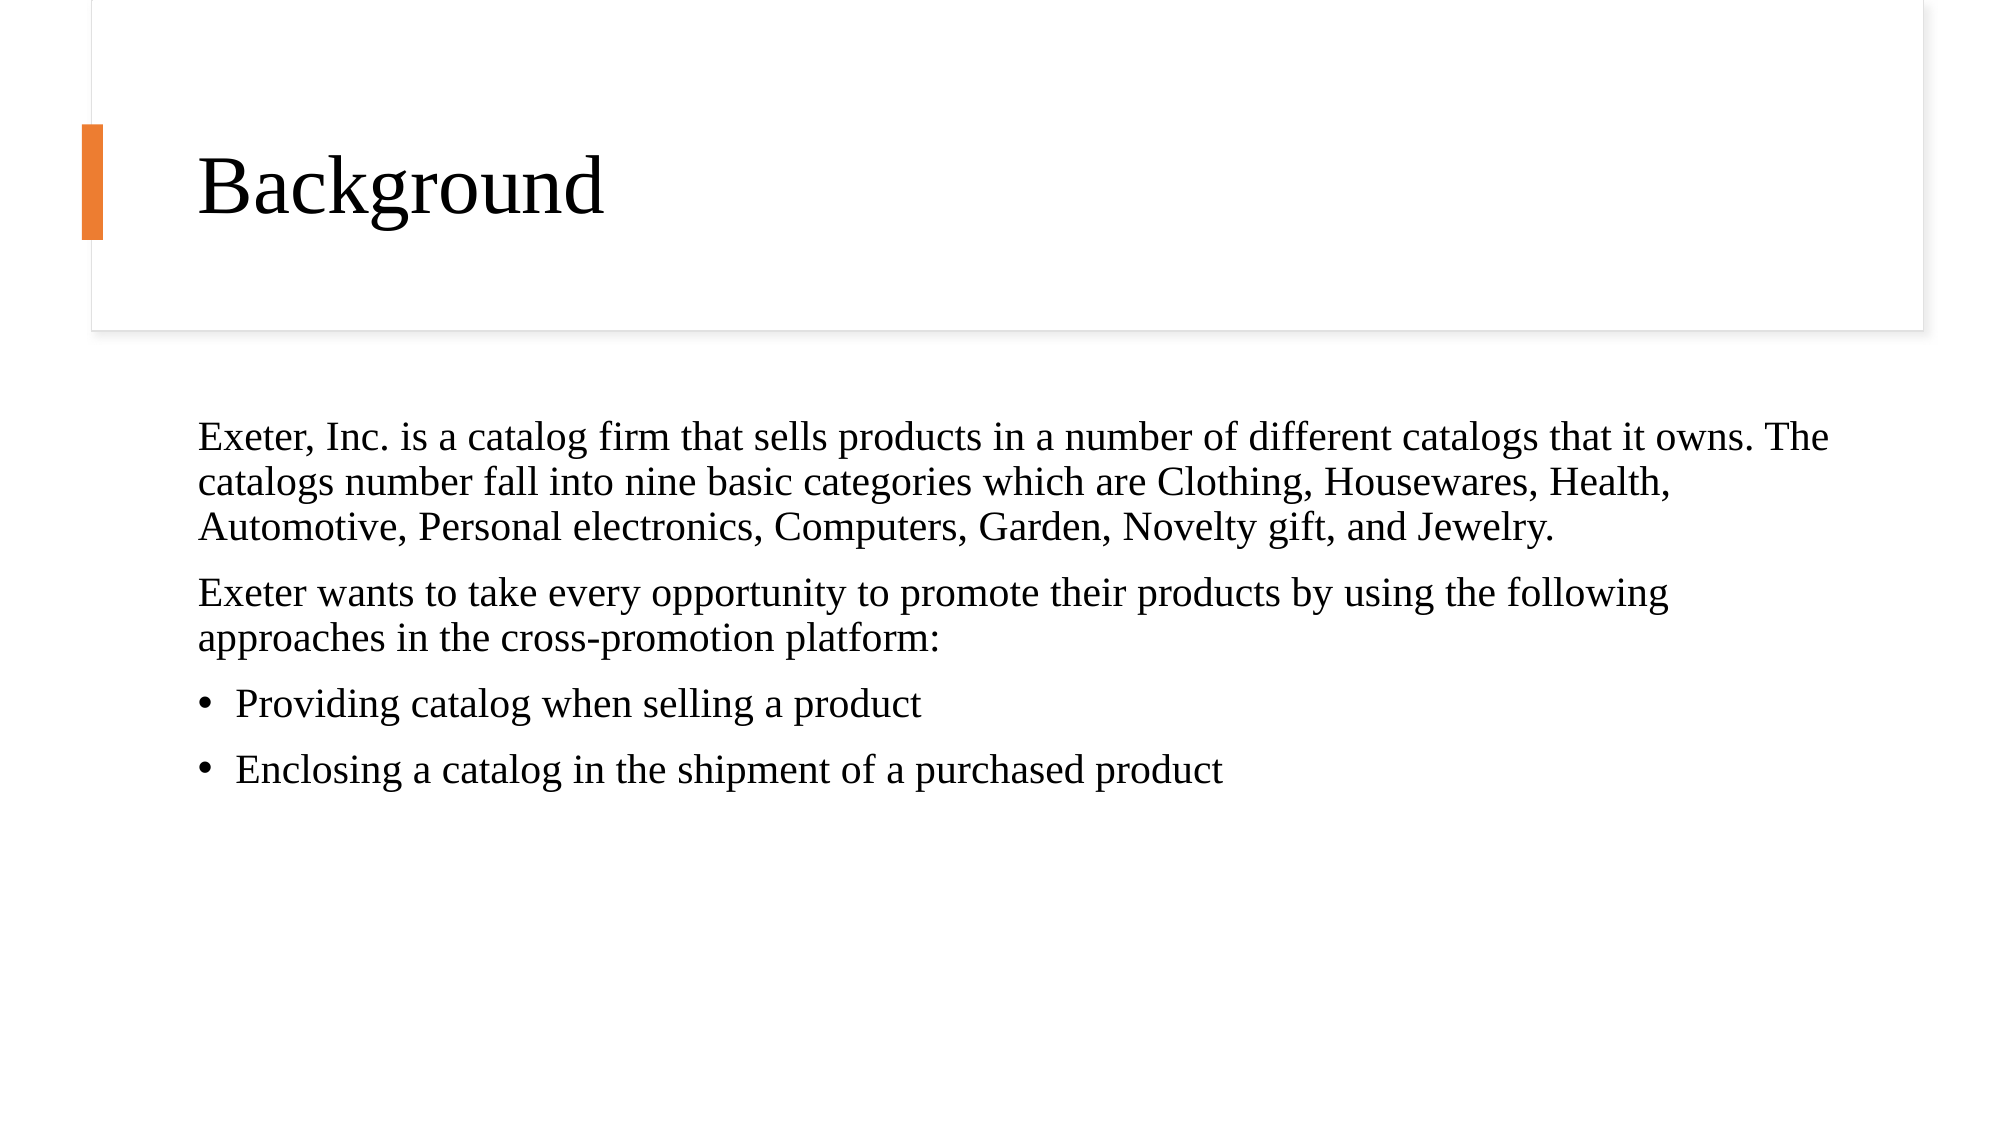

# Background

Exeter, Inc. is a catalog firm that sells products in a number of different catalogs that it owns. The catalogs number fall into nine basic categories which are Clothing, Housewares, Health, Automotive, Personal electronics, Computers, Garden, Novelty gift, and Jewelry.
Exeter wants to take every opportunity to promote their products by using the following approaches in the cross-promotion platform:
Providing catalog when selling a product
Enclosing a catalog in the shipment of a purchased product